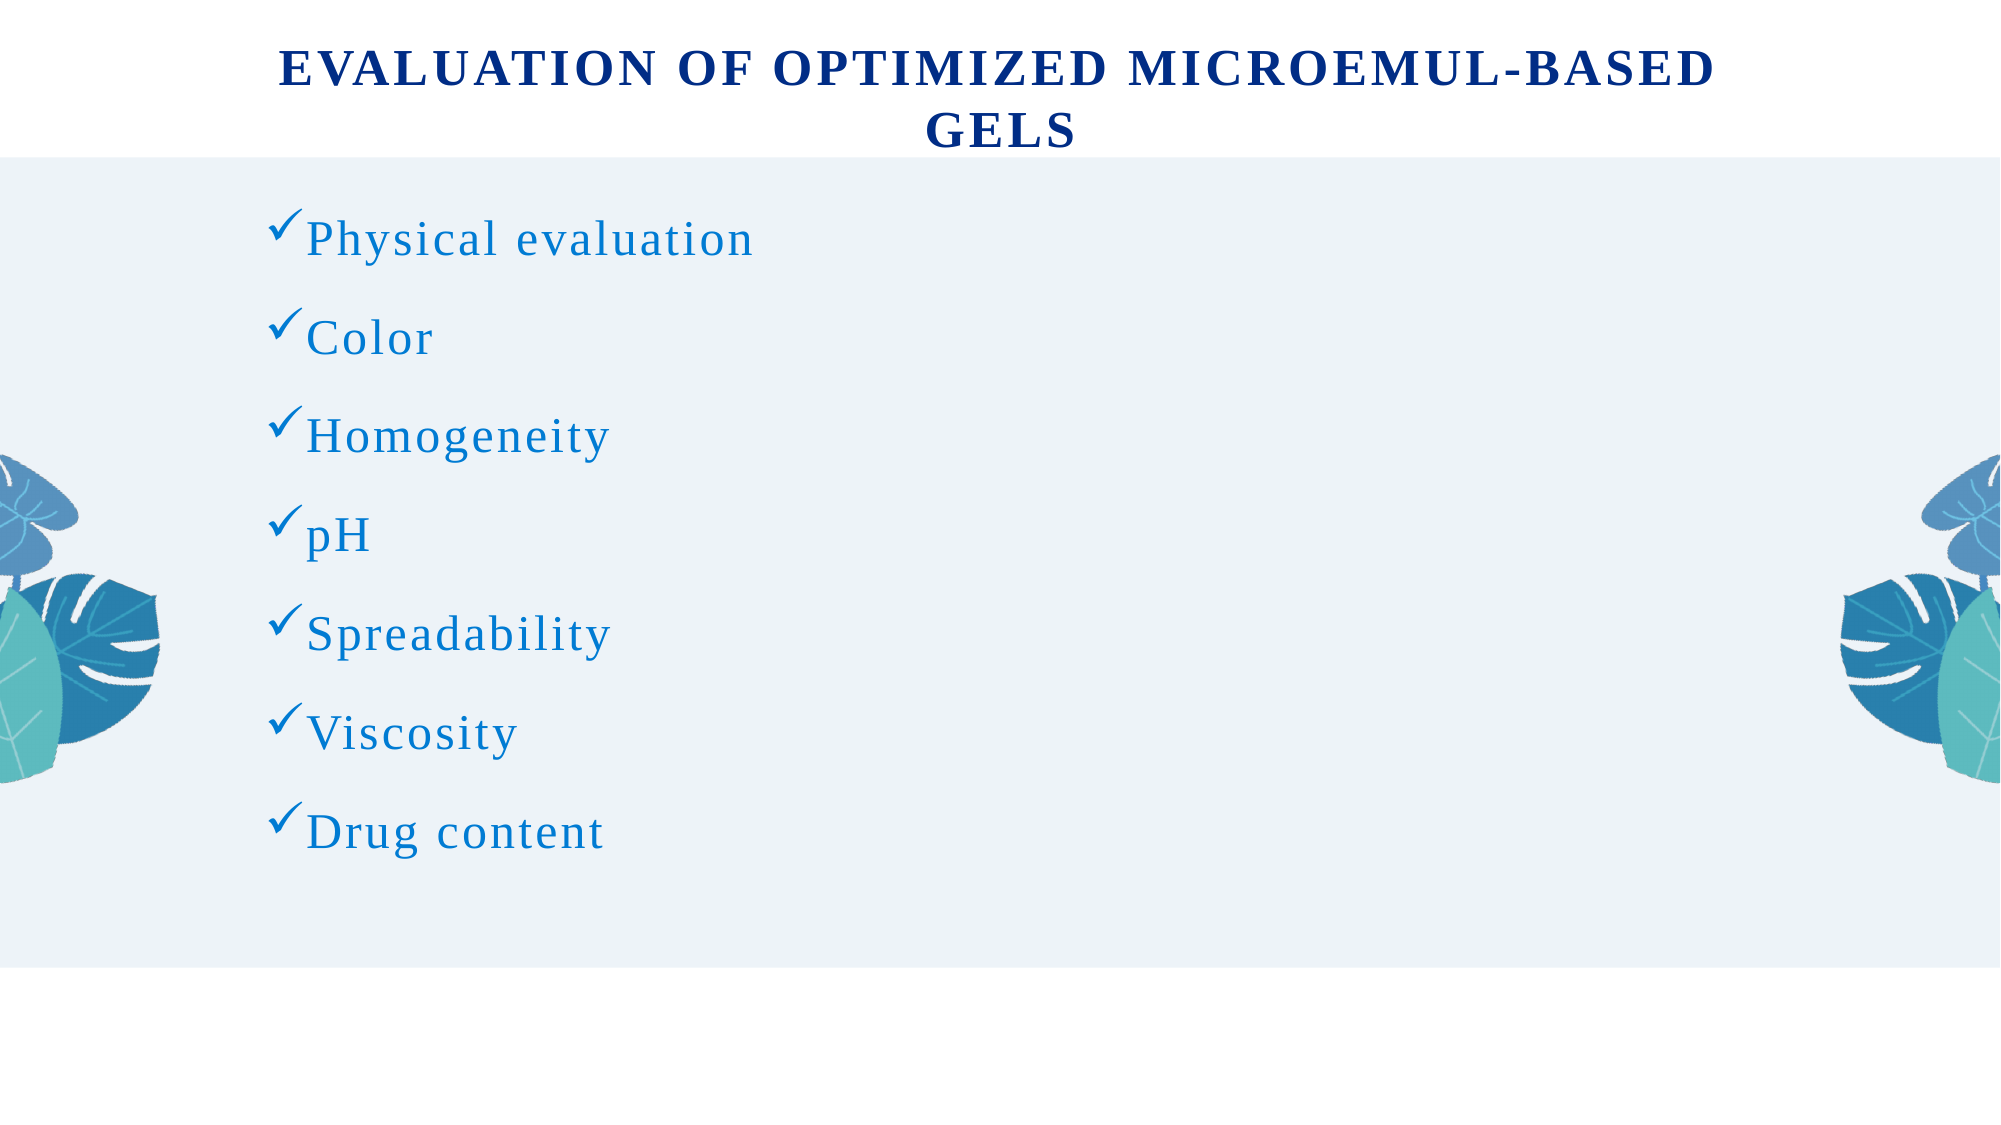

# EVALUATION OF OPTIMIZED MICROEMUL-BASED GELS
Physical evaluation
Color
Homogeneity
pH
Spreadability
Viscosity
Drug content